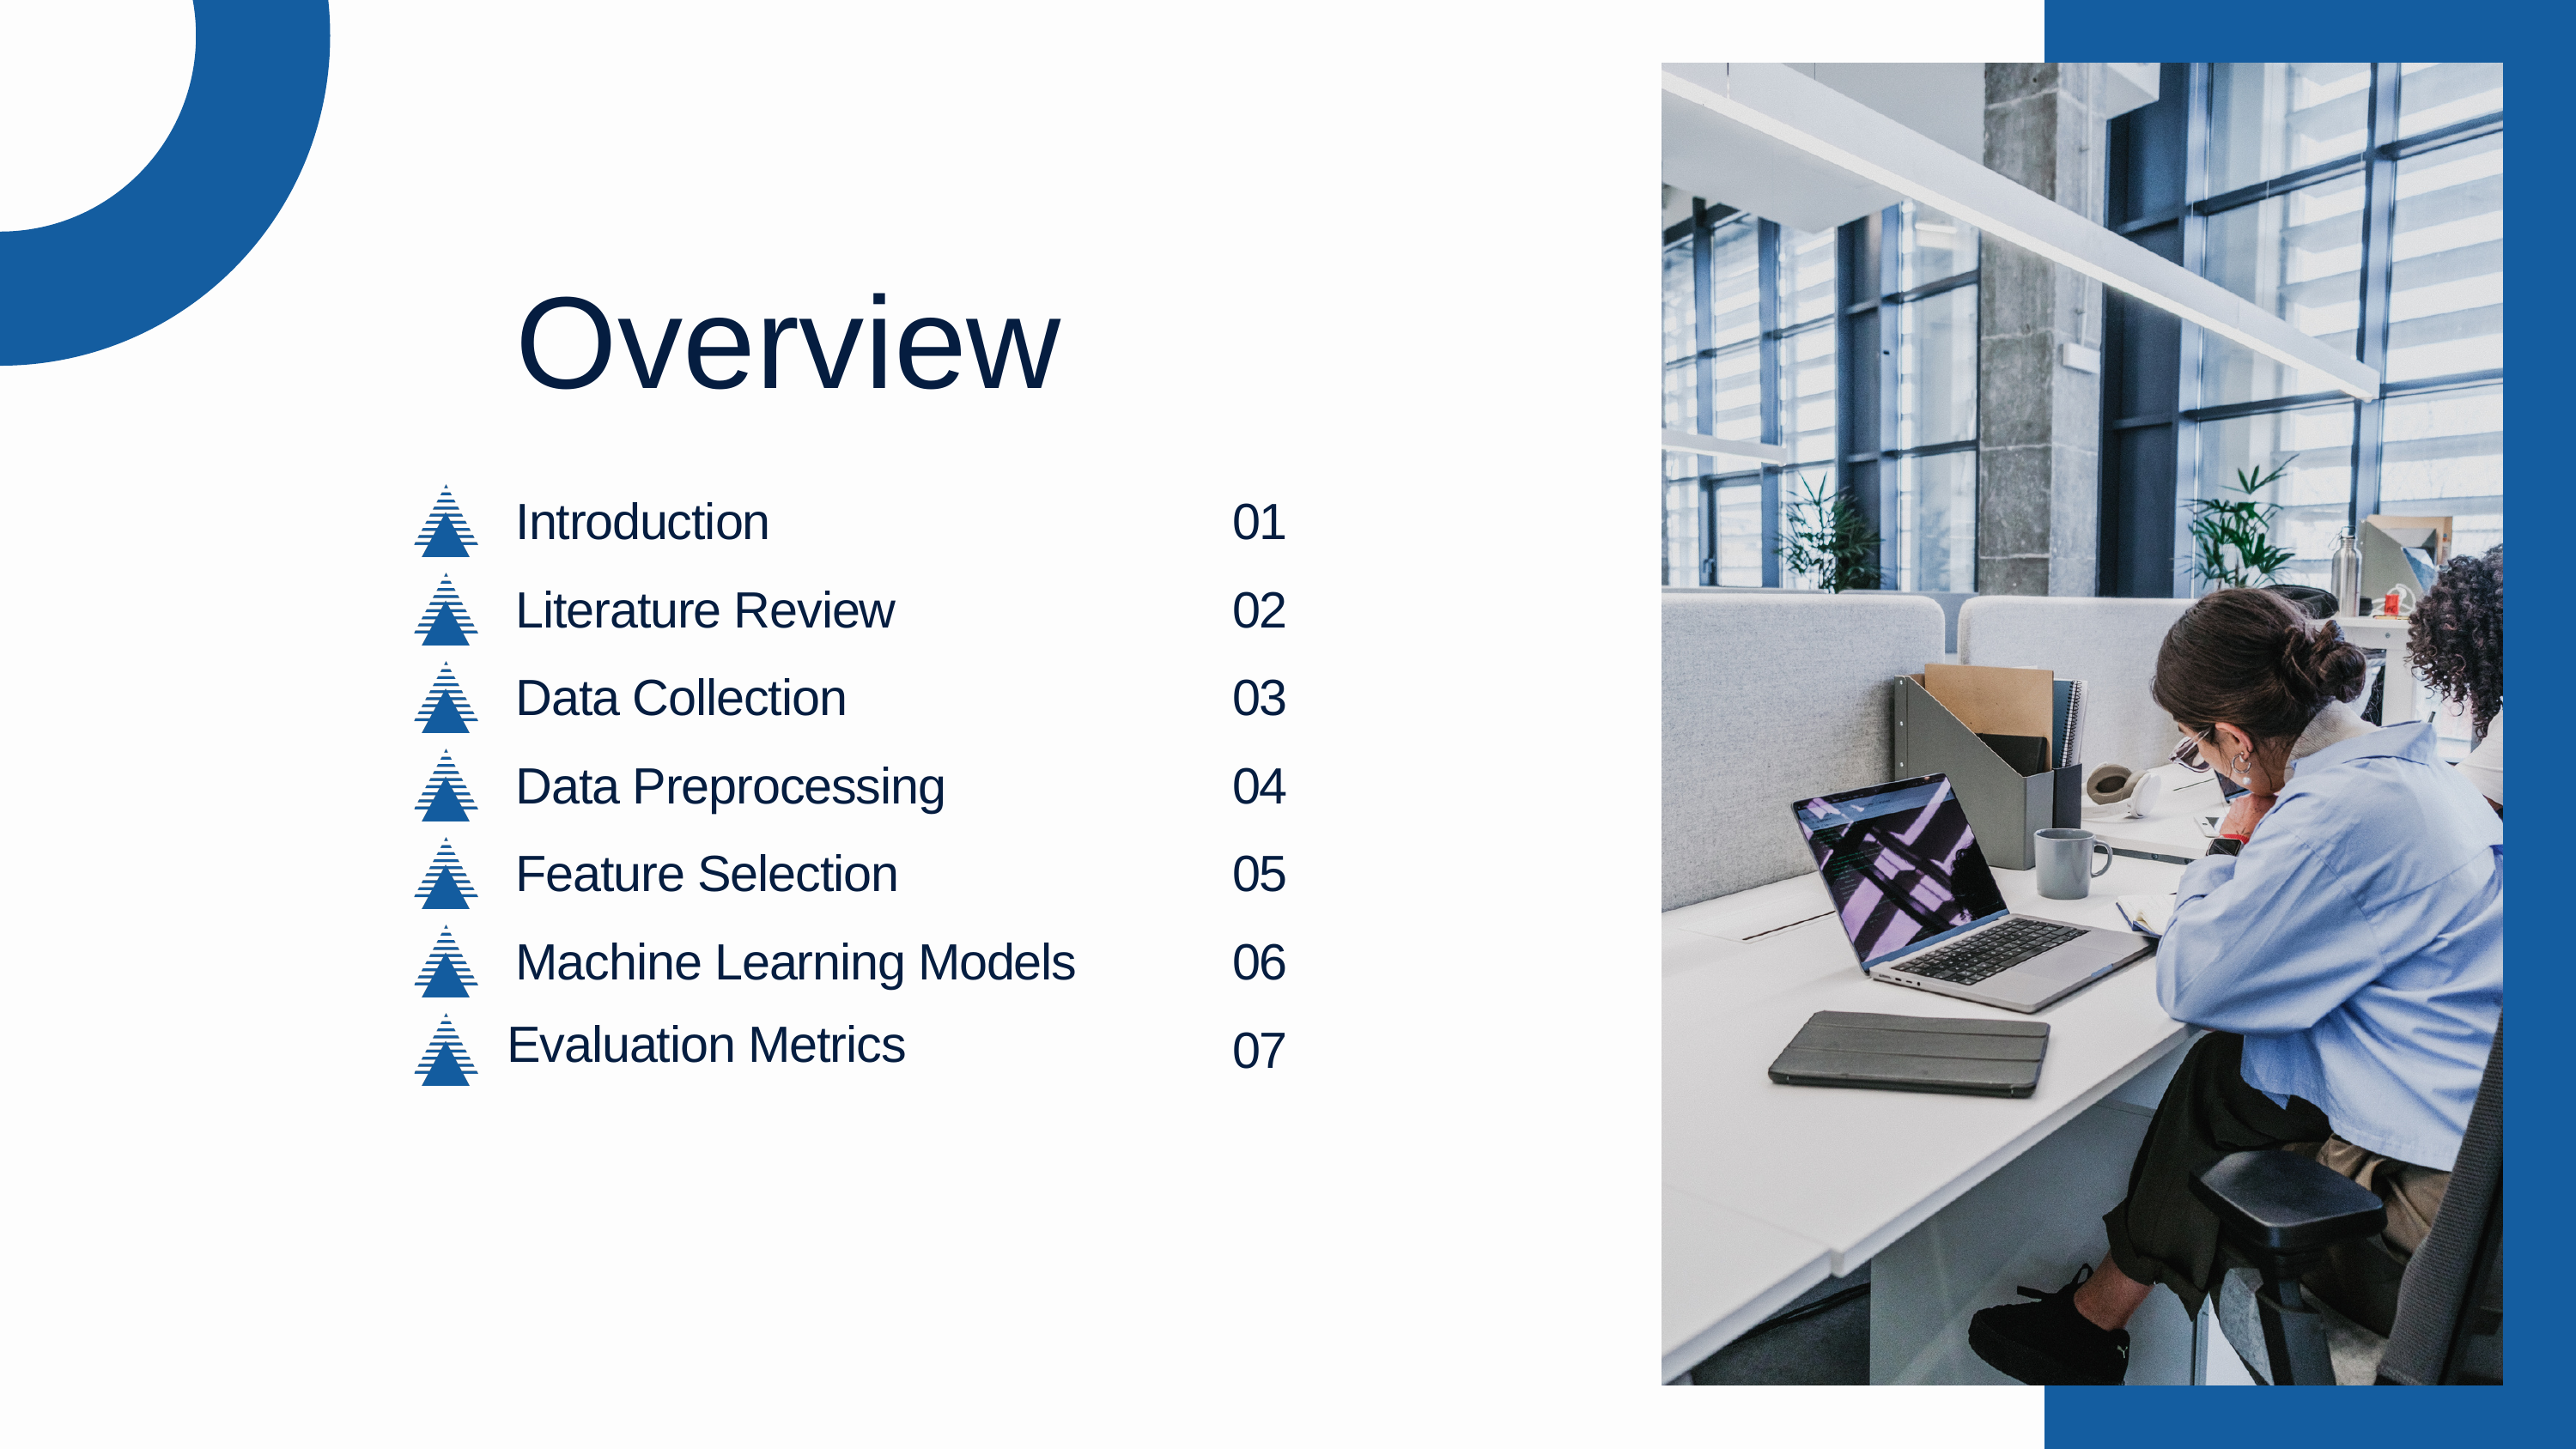

Overview
Introduction
01

Literature Review
02

Data Collection
03

Data Preprocessing
04

Feature Selection
05

Machine Learning Models
06

Evaluation Metrics
07